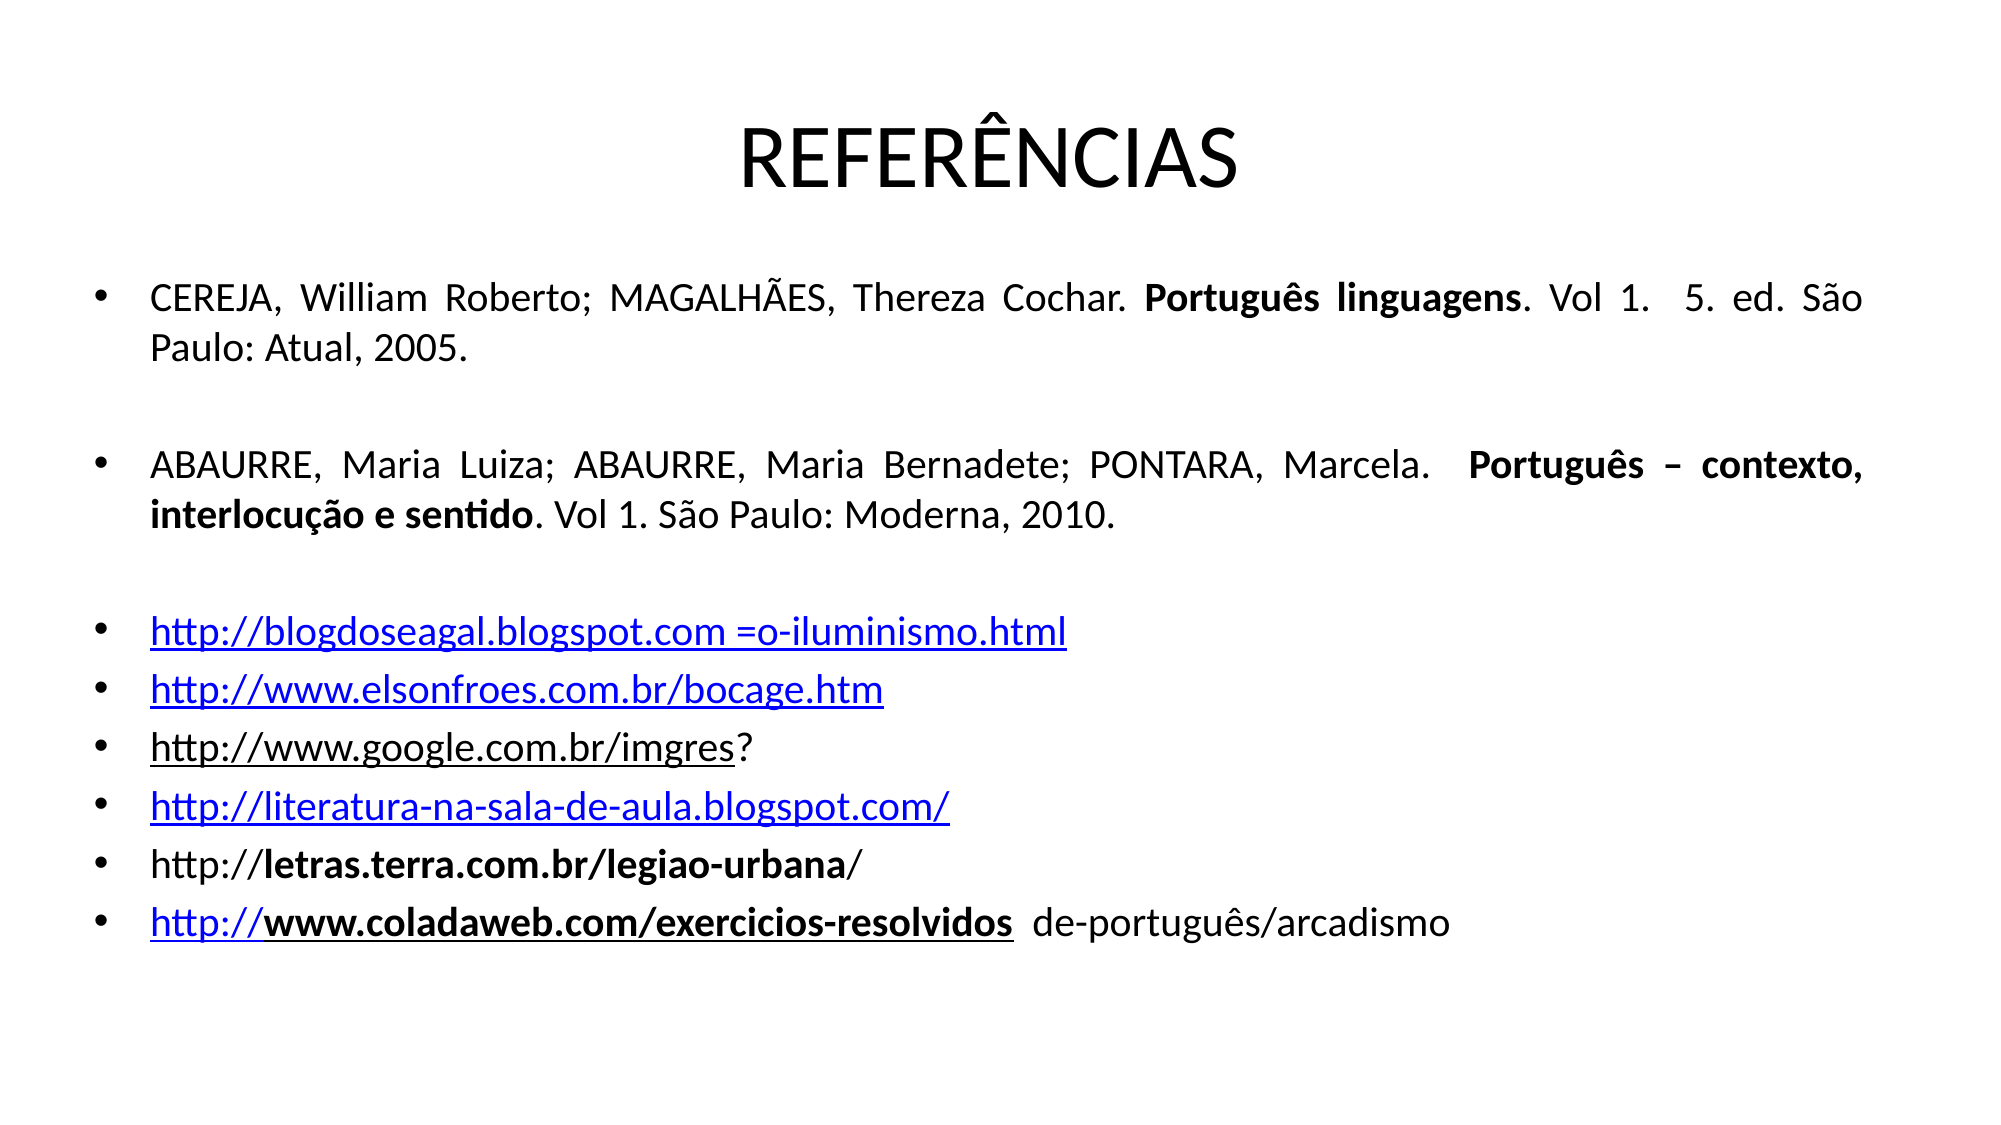

# REFERÊNCIAS
CEREJA, William Roberto; MAGALHÃES, Thereza Cochar. Português linguagens. Vol 1.  5. ed. São Paulo: Atual, 2005.

ABAURRE, Maria Luiza; ABAURRE, Maria Bernadete; PONTARA, Marcela.  Português – contexto, interlocução e sentido. Vol 1. São Paulo: Moderna, 2010.

http://blogdoseagal.blogspot.com =o-iluminismo.html
http://www.elsonfroes.com.br/bocage.htm
http://www.google.com.br/imgres?
http://literatura-na-sala-de-aula.blogspot.com/
http://letras.terra.com.br/legiao-urbana/
http://www.coladaweb.com/exercicios-resolvidos  de-português/arcadismo